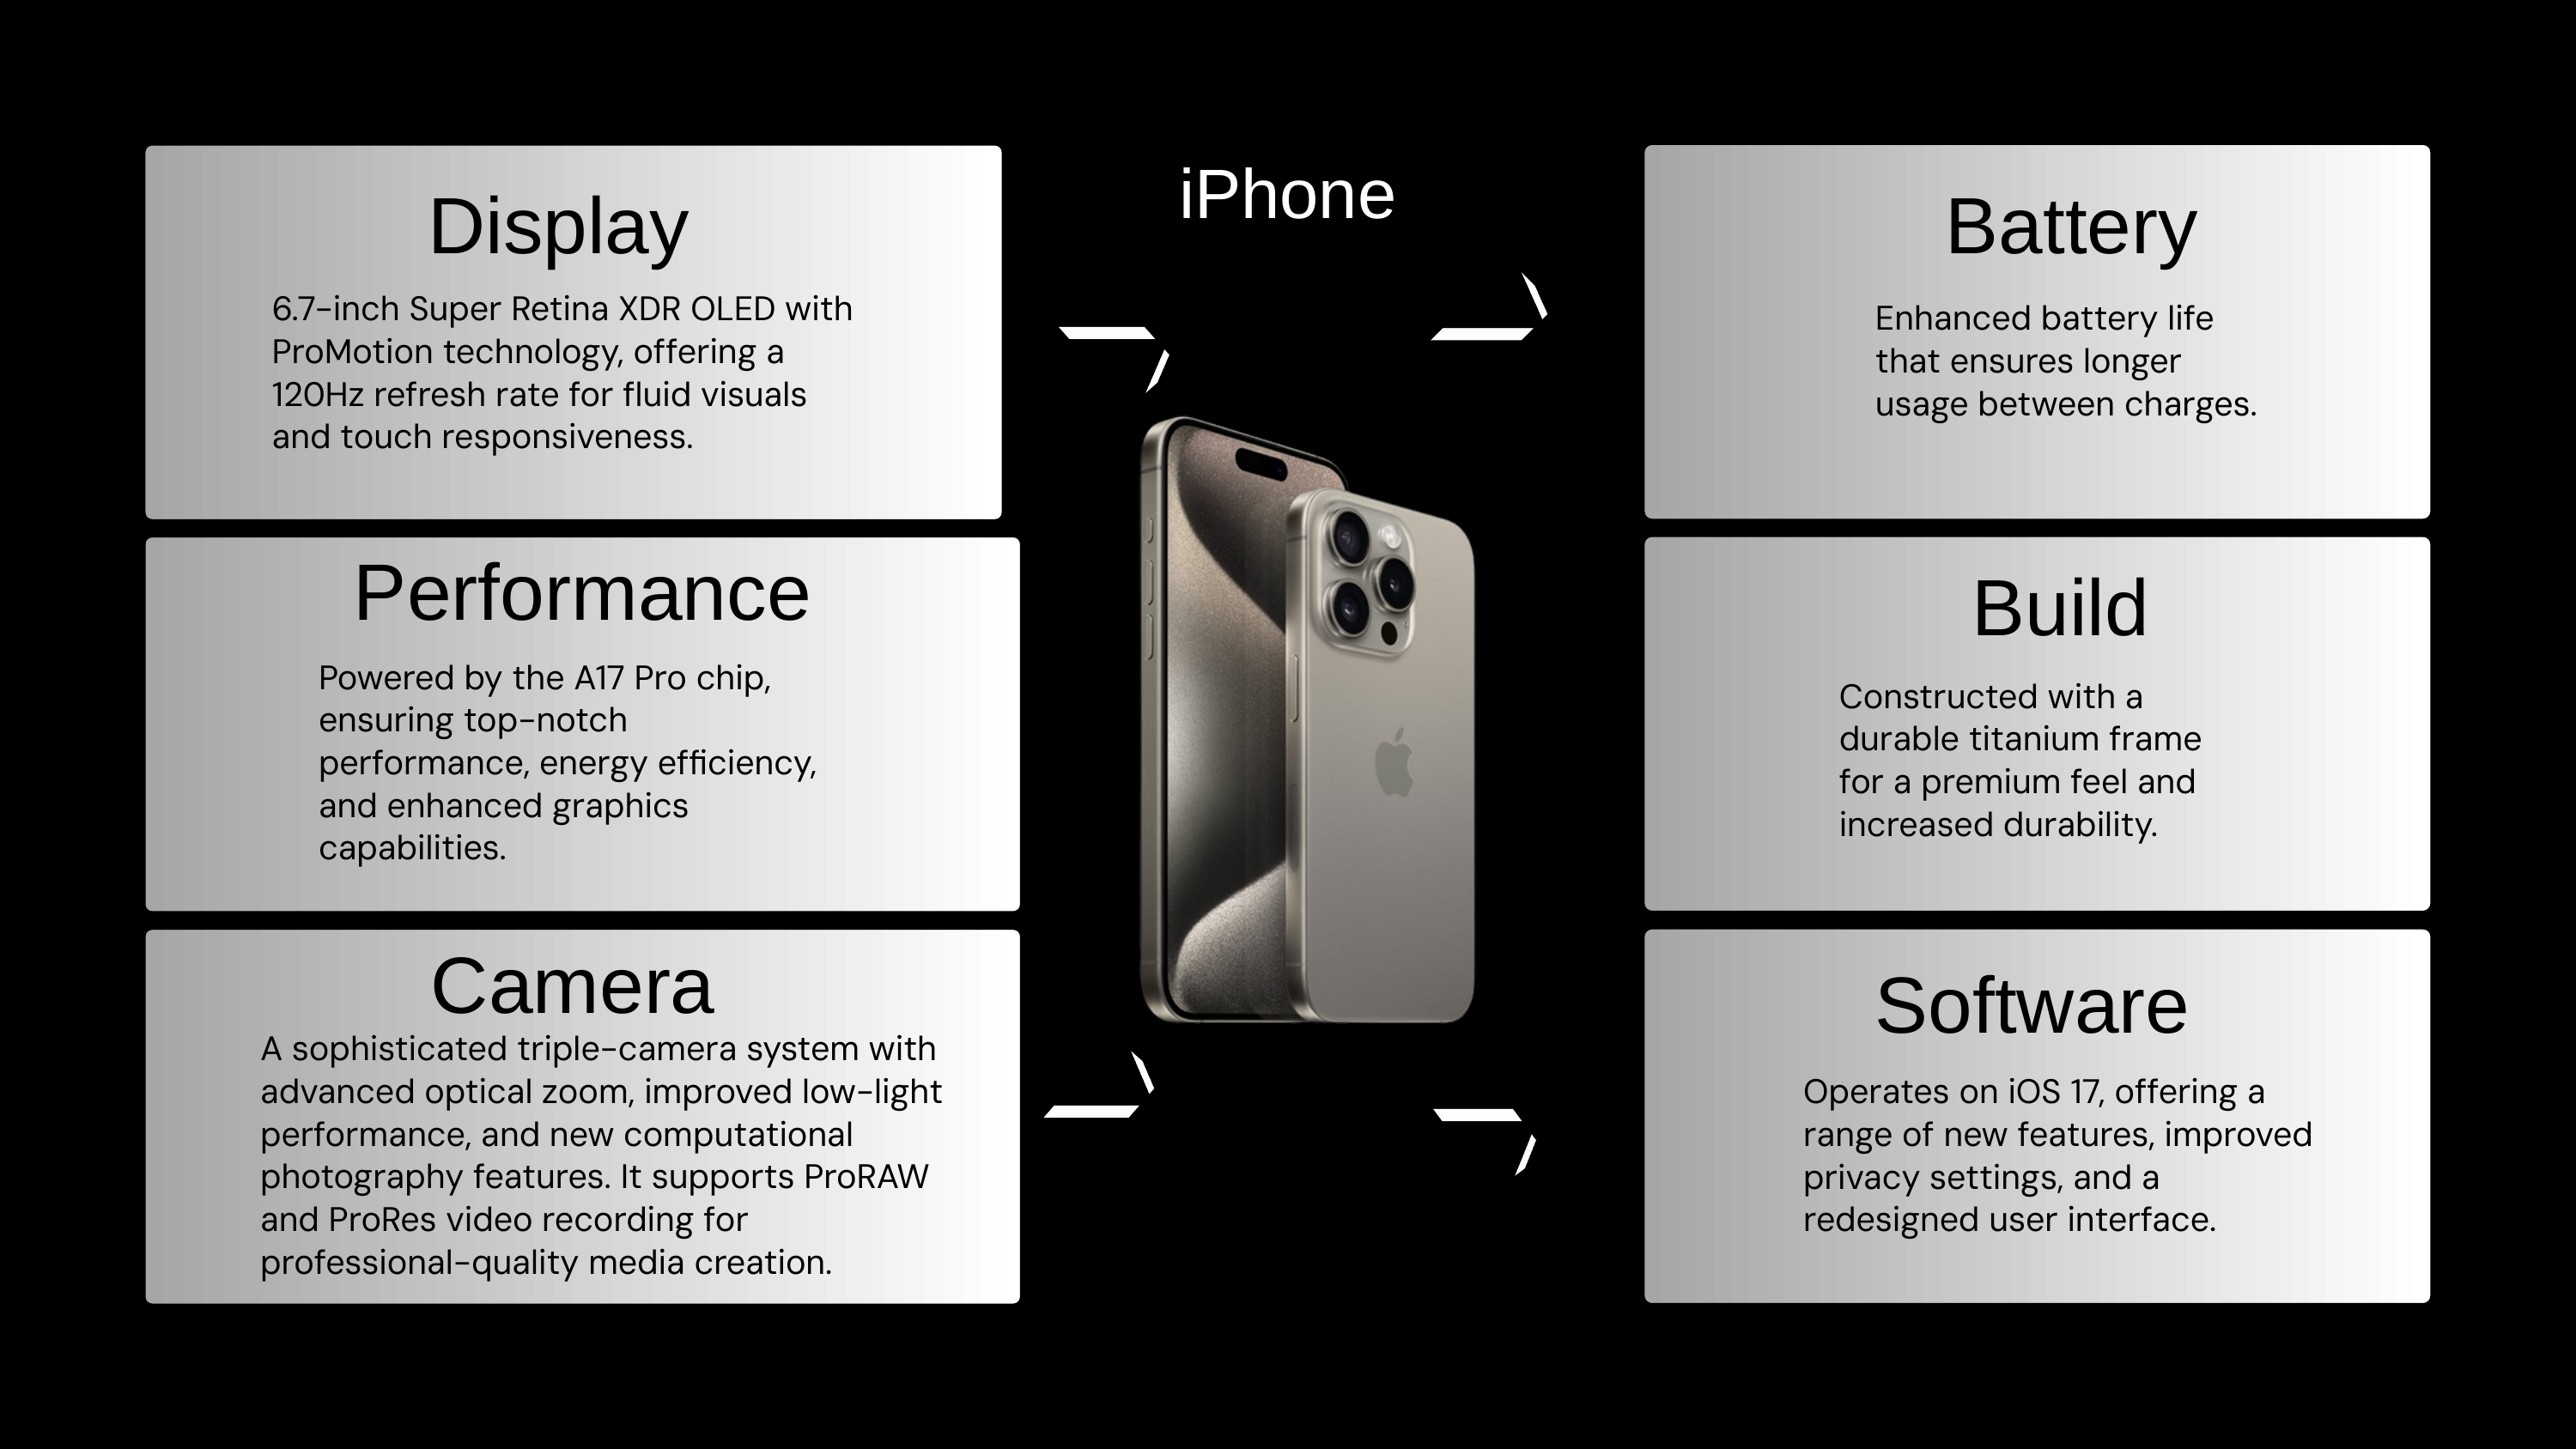

iPhone

Display
Battery
6.7-inch Super Retina XDR OLED with ProMotion technology, offering a 120Hz refresh rate for fluid visuals and touch responsiveness.
Enhanced battery life that ensures longer usage between charges.

Performance

Build
Powered by the A17 Pro chip, ensuring top-notch performance, energy efficiency, and enhanced graphics capabilities.
Constructed with a durable titanium frame for a premium feel and increased durability.
Camera

Software
A sophisticated triple-camera system with advanced optical zoom, improved low-light performance, and new computational photography features. It supports ProRAW and ProRes video recording for professional-quality media creation.
Operates on iOS 17, offering a range of new features, improved privacy settings, and a redesigned user interface.